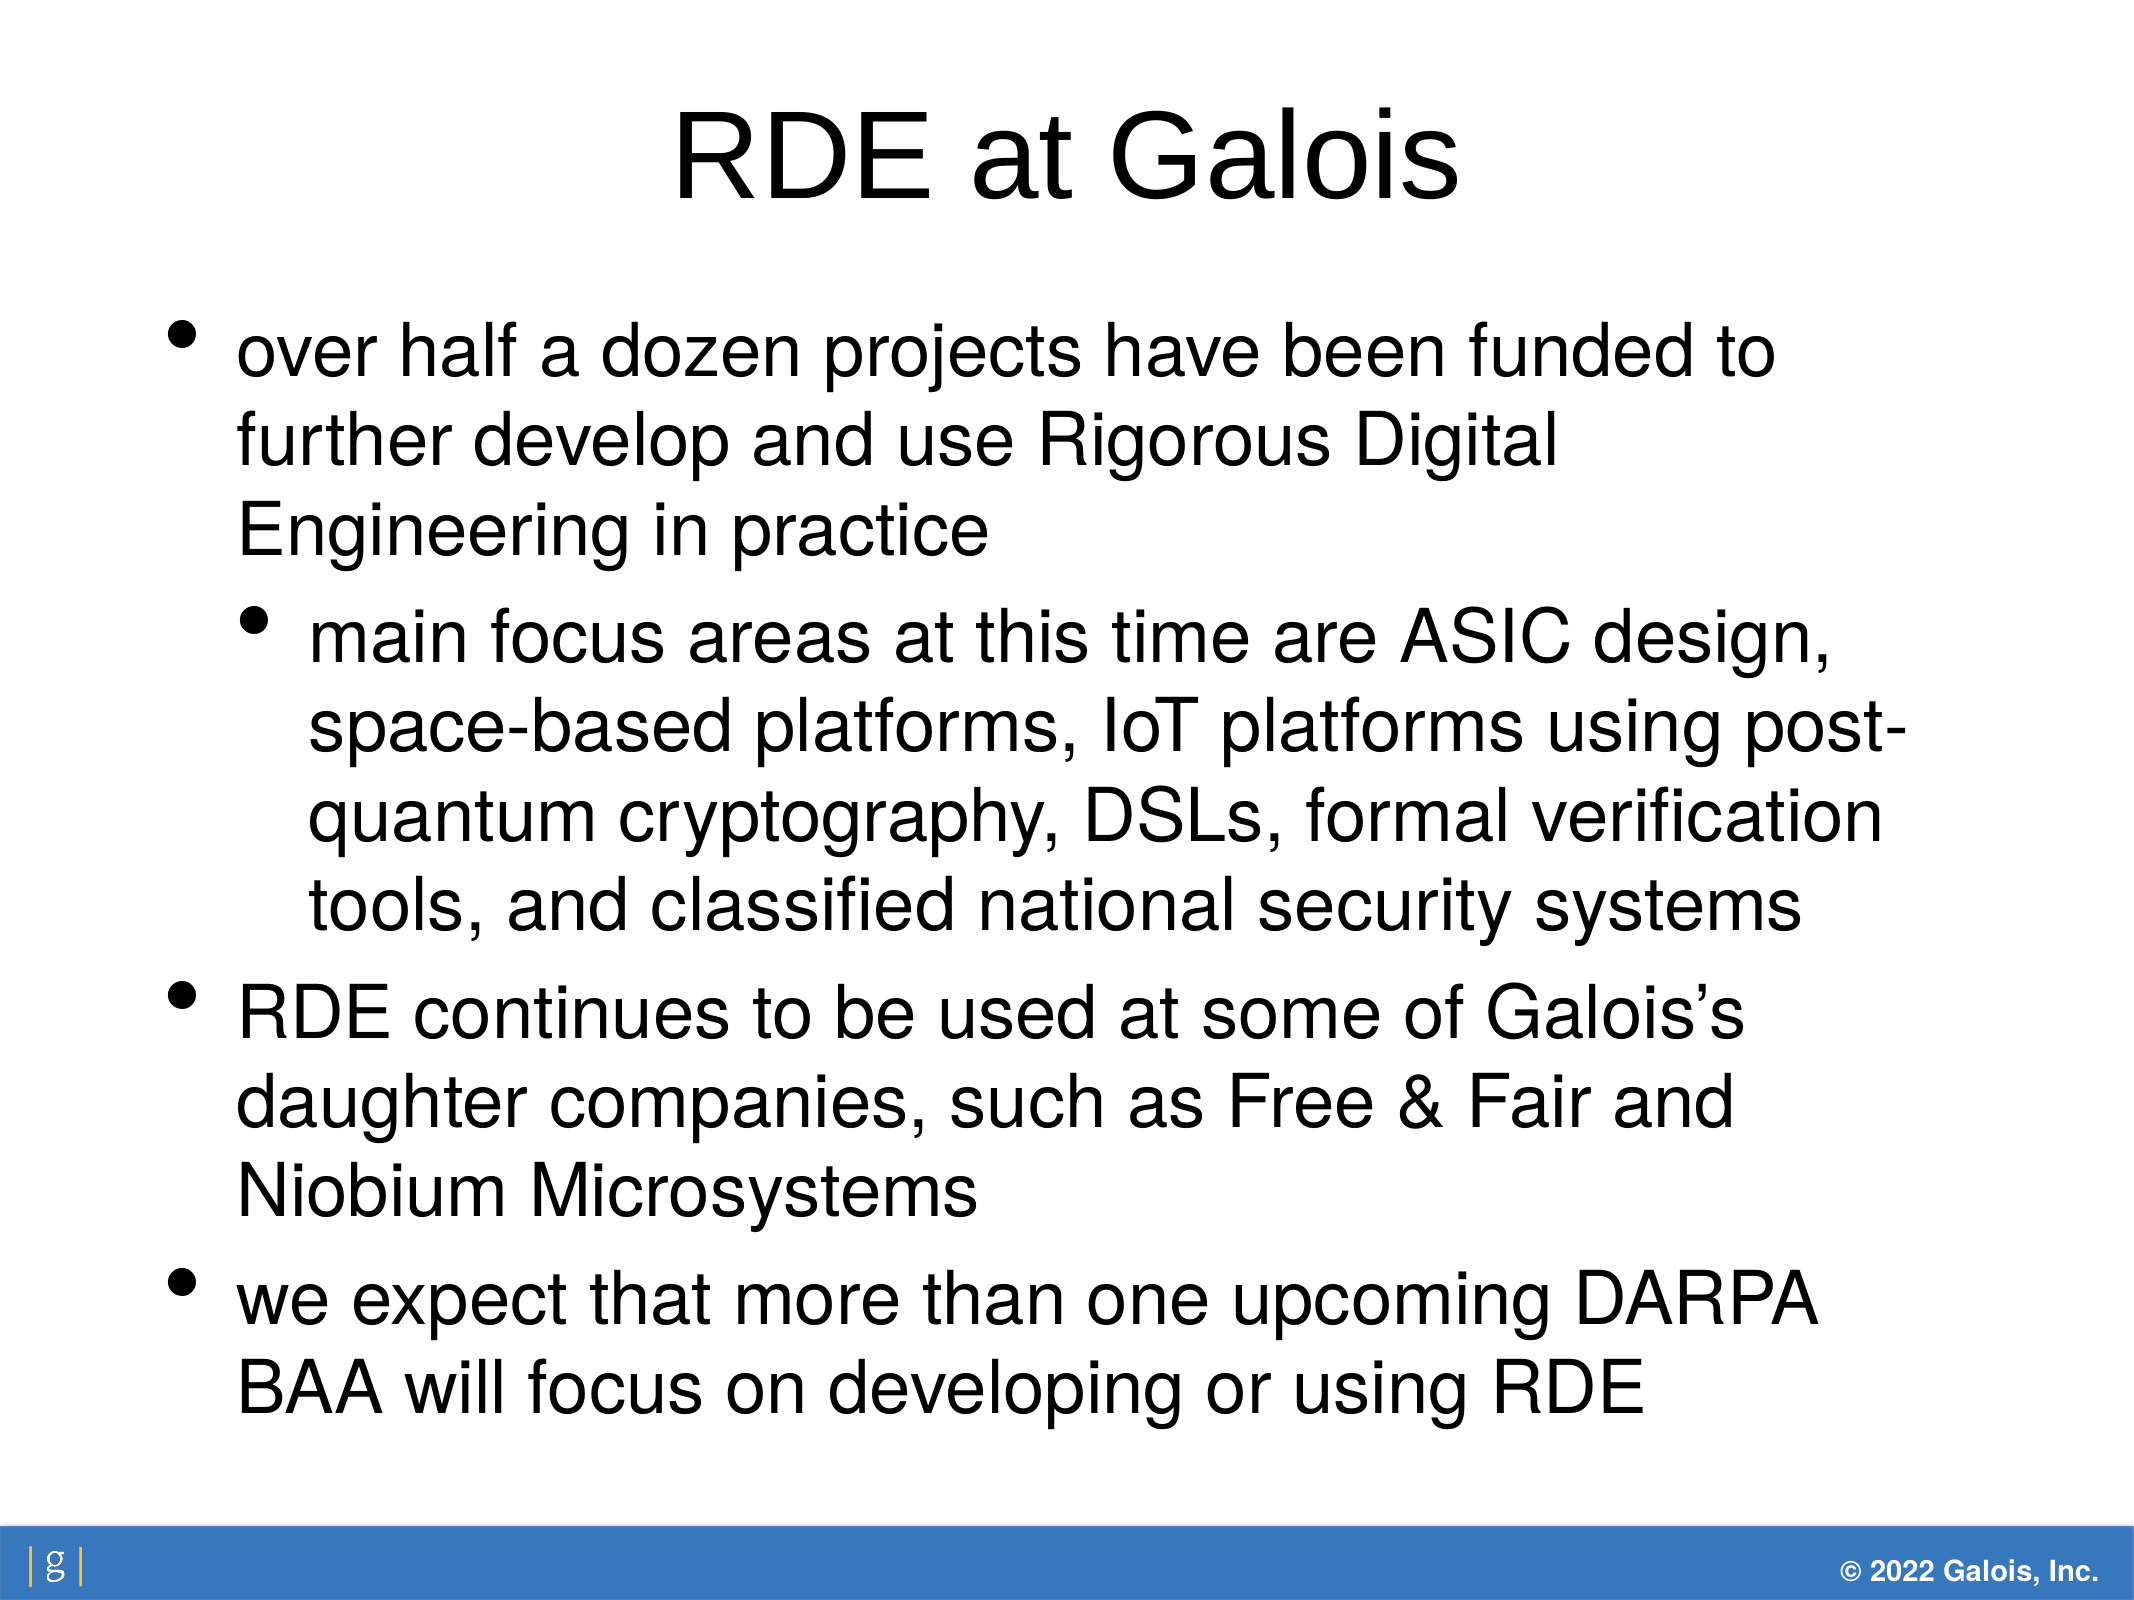

RDE at Galois
over half a dozen projects have been funded to further develop and use Rigorous Digital Engineering in practice
main focus areas at this time are ASIC design, space-based platforms, IoT platforms using post-quantum cryptography, DSLs, formal verification tools, and classified national security systems
RDE continues to be used at some of Galois’s daughter companies, such as Free & Fair and Niobium Microsystems
we expect that more than one upcoming DARPA BAA will focus on developing or using RDE
135